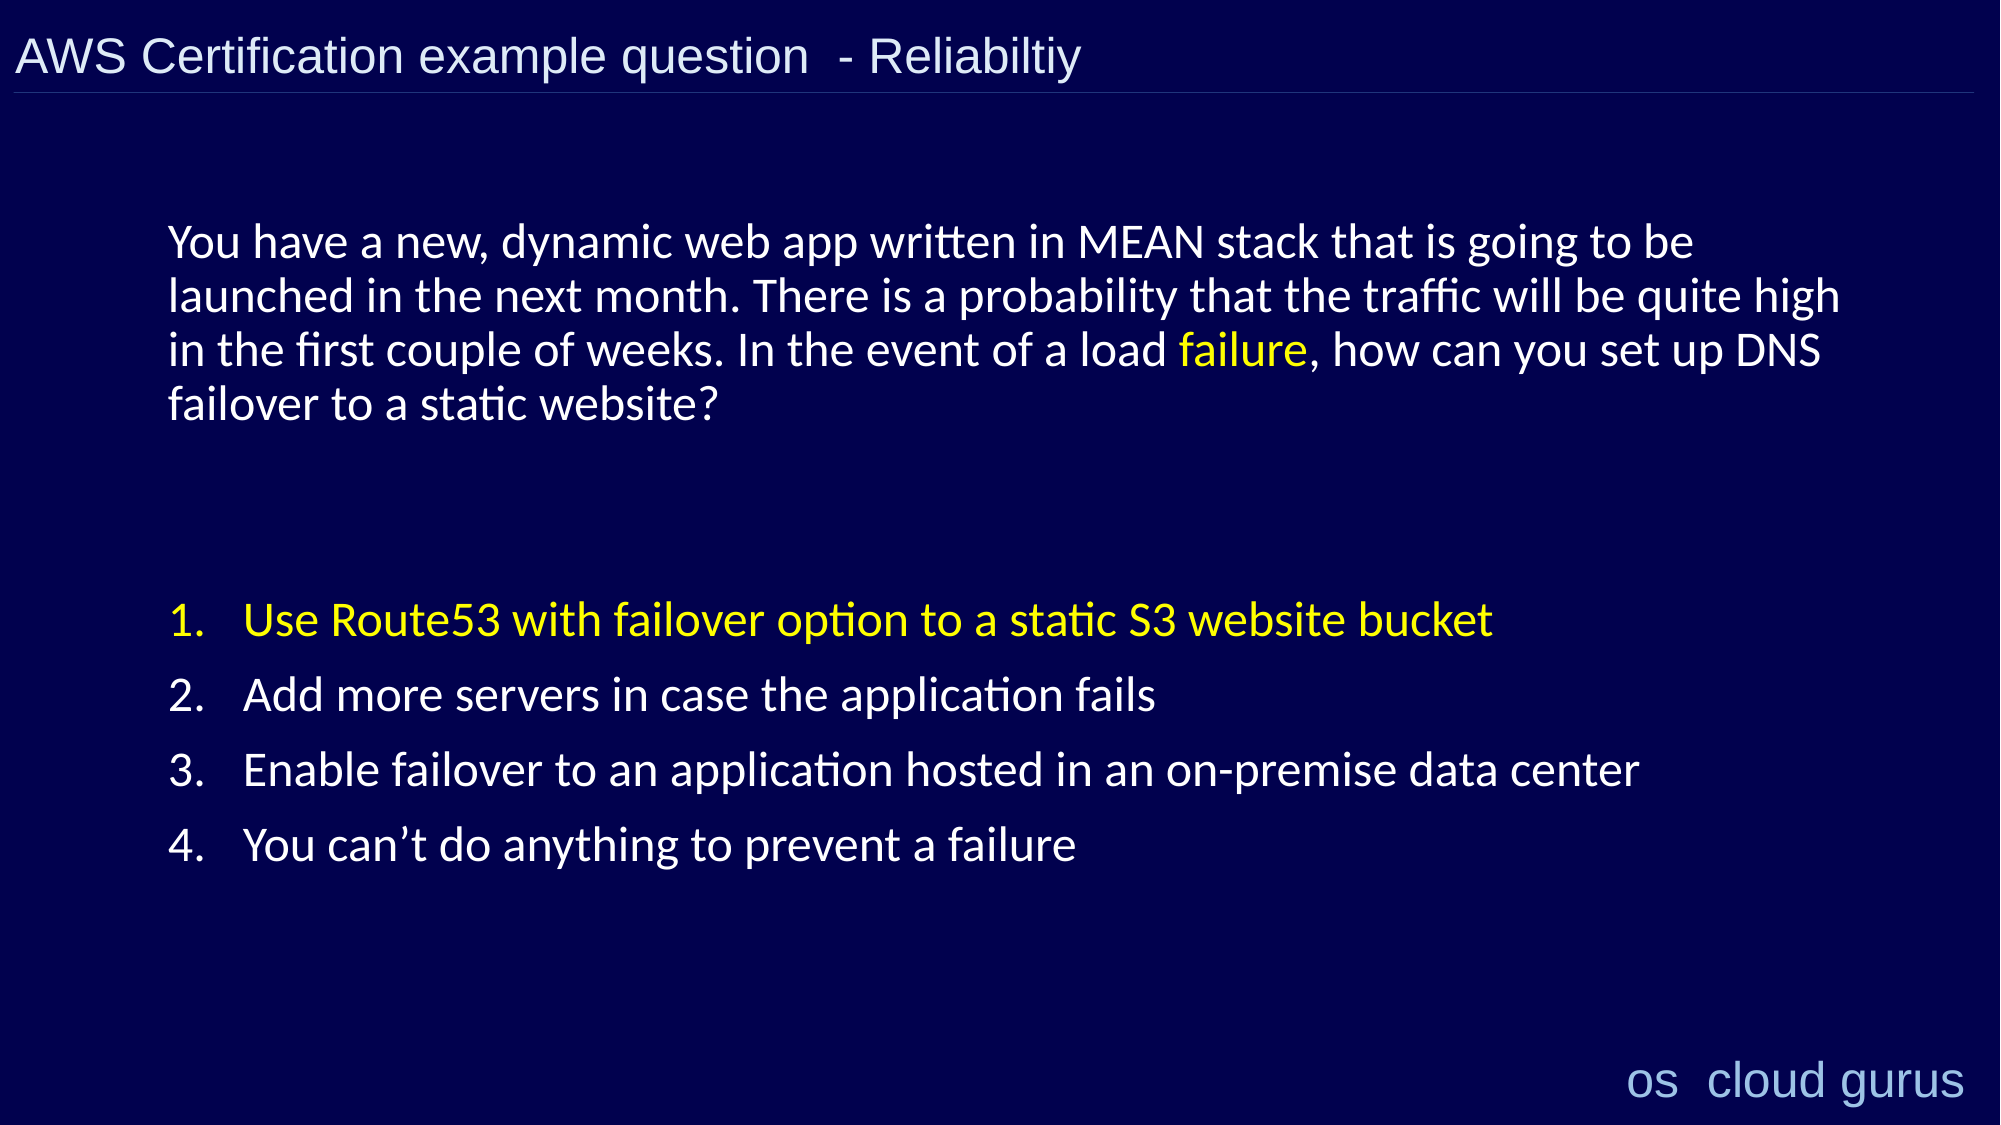

AWS Certification example question  - Reliabiltiy
You have a new, dynamic web app written in MEAN stack that is going to be launched in the next month. There is a probability that the traffic will be quite high in the first couple of weeks. In the event of a load failure, how can you set up DNS failover to a static website?
Use Route53 with failover option to a static S3 website bucket
Add more servers in case the application fails
Enable failover to an application hosted in an on-premise data center
You can’t do anything to prevent a failure
os  cloud gurus